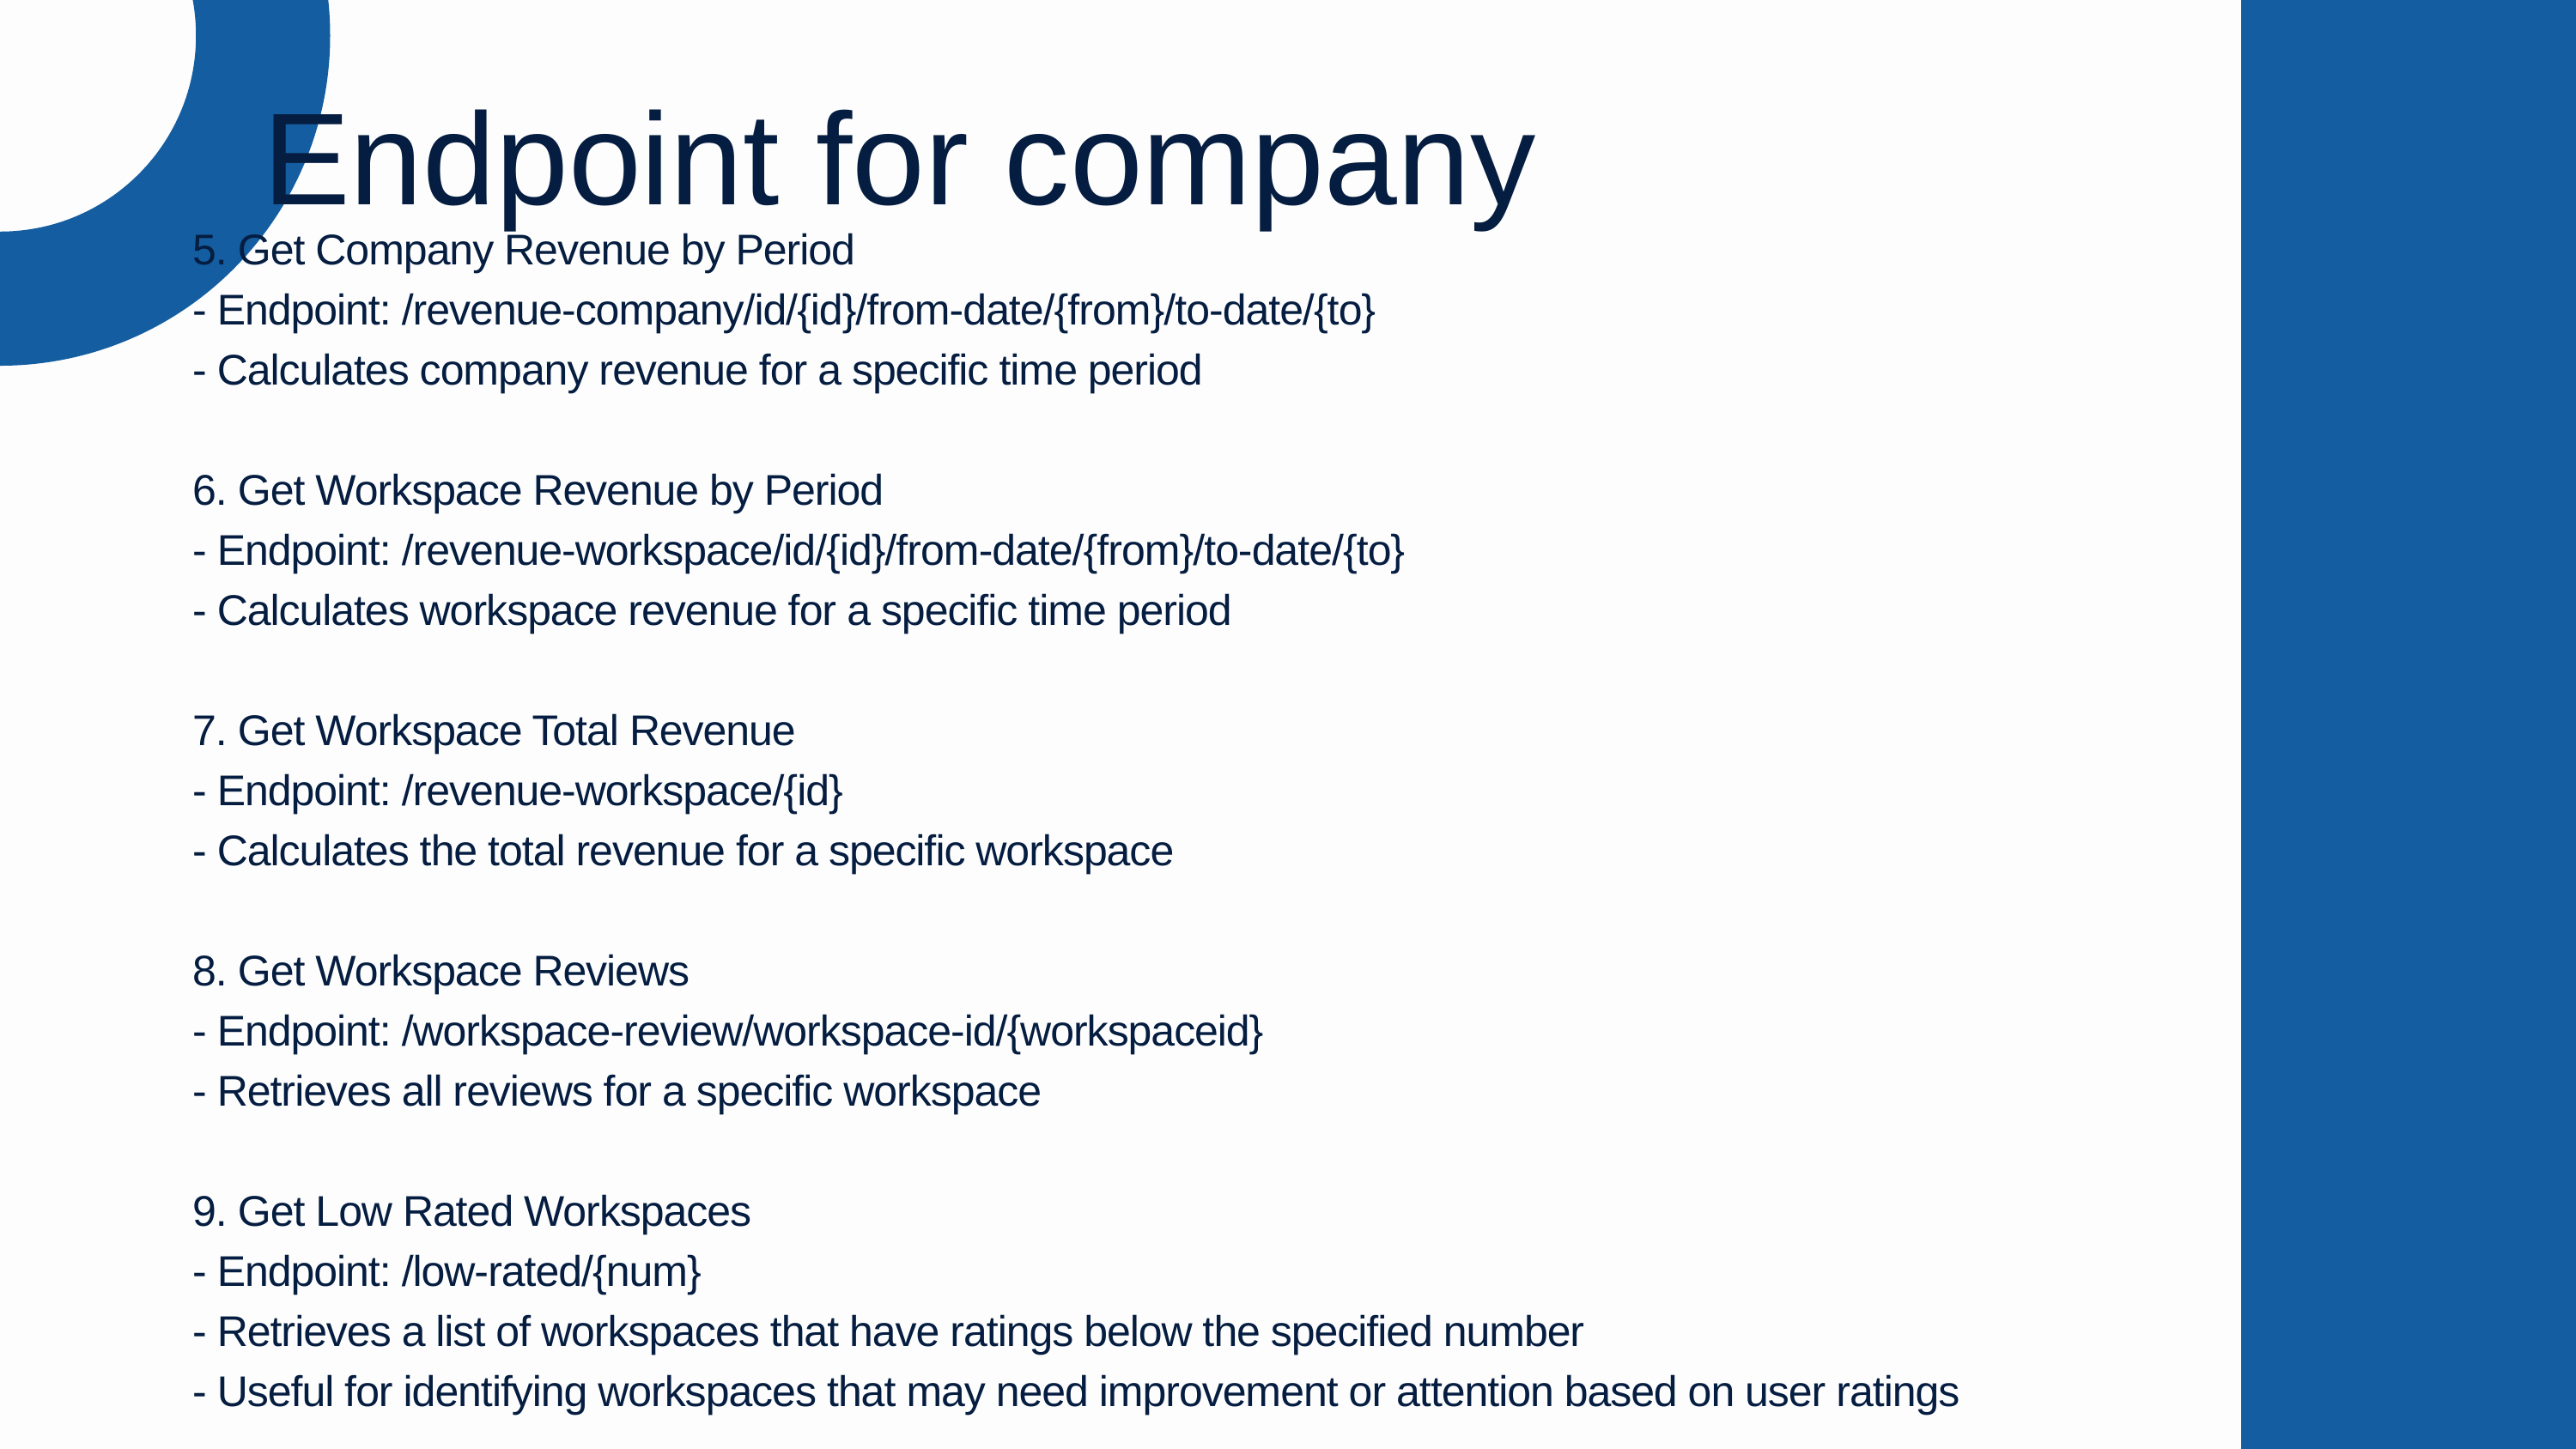

Endpoint for company
5. Get Company Revenue by Period
- Endpoint: /revenue-company/id/{id}/from-date/{from}/to-date/{to}
- Calculates company revenue for a specific time period

6. Get Workspace Revenue by Period
- Endpoint: /revenue-workspace/id/{id}/from-date/{from}/to-date/{to}
- Calculates workspace revenue for a specific time period

7. Get Workspace Total Revenue
- Endpoint: /revenue-workspace/{id}
- Calculates the total revenue for a specific workspace

8. Get Workspace Reviews
- Endpoint: /workspace-review/workspace-id/{workspaceid}
- Retrieves all reviews for a specific workspace

9. Get Low Rated Workspaces
- Endpoint: /low-rated/{num}
- Retrieves a list of workspaces that have ratings below the specified number
- Useful for identifying workspaces that may need improvement or attention based on user ratings